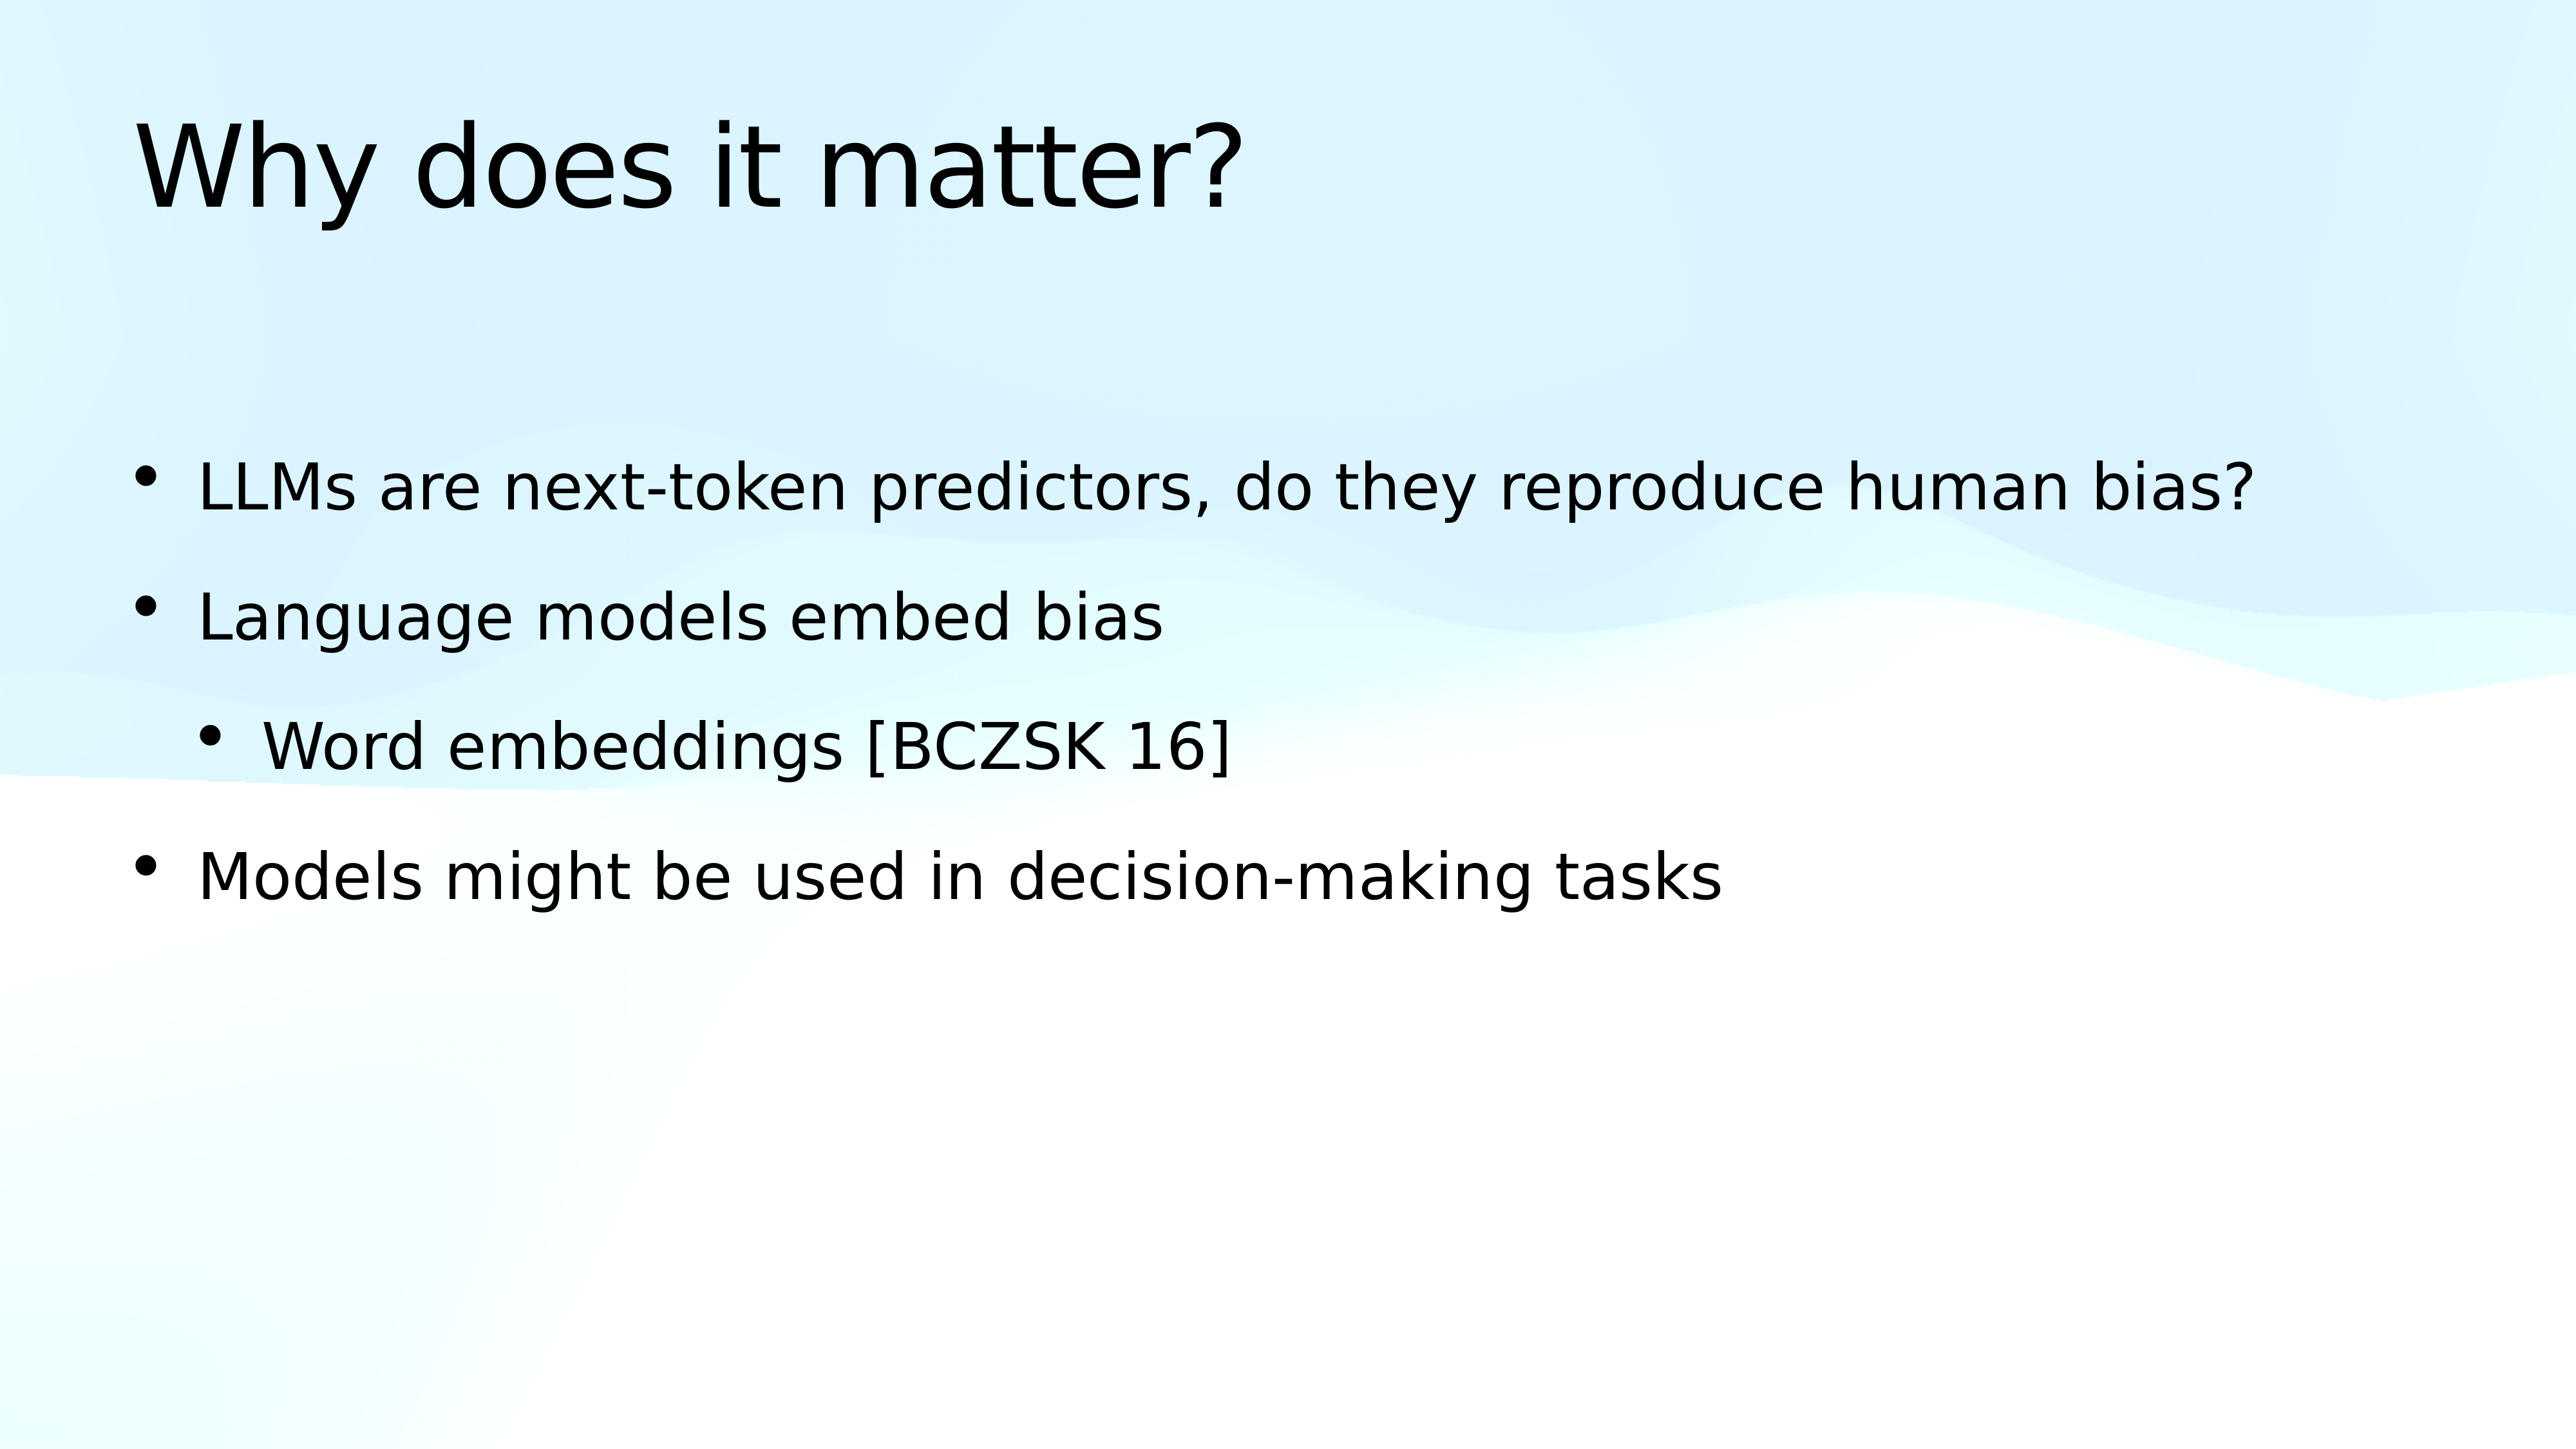

# Why does it matter?

LLMs are next-token predictors, do they reproduce human bias?
Language models embed bias
Word embeddings [BCZSK 16]
Models might be used in decision-making tasks